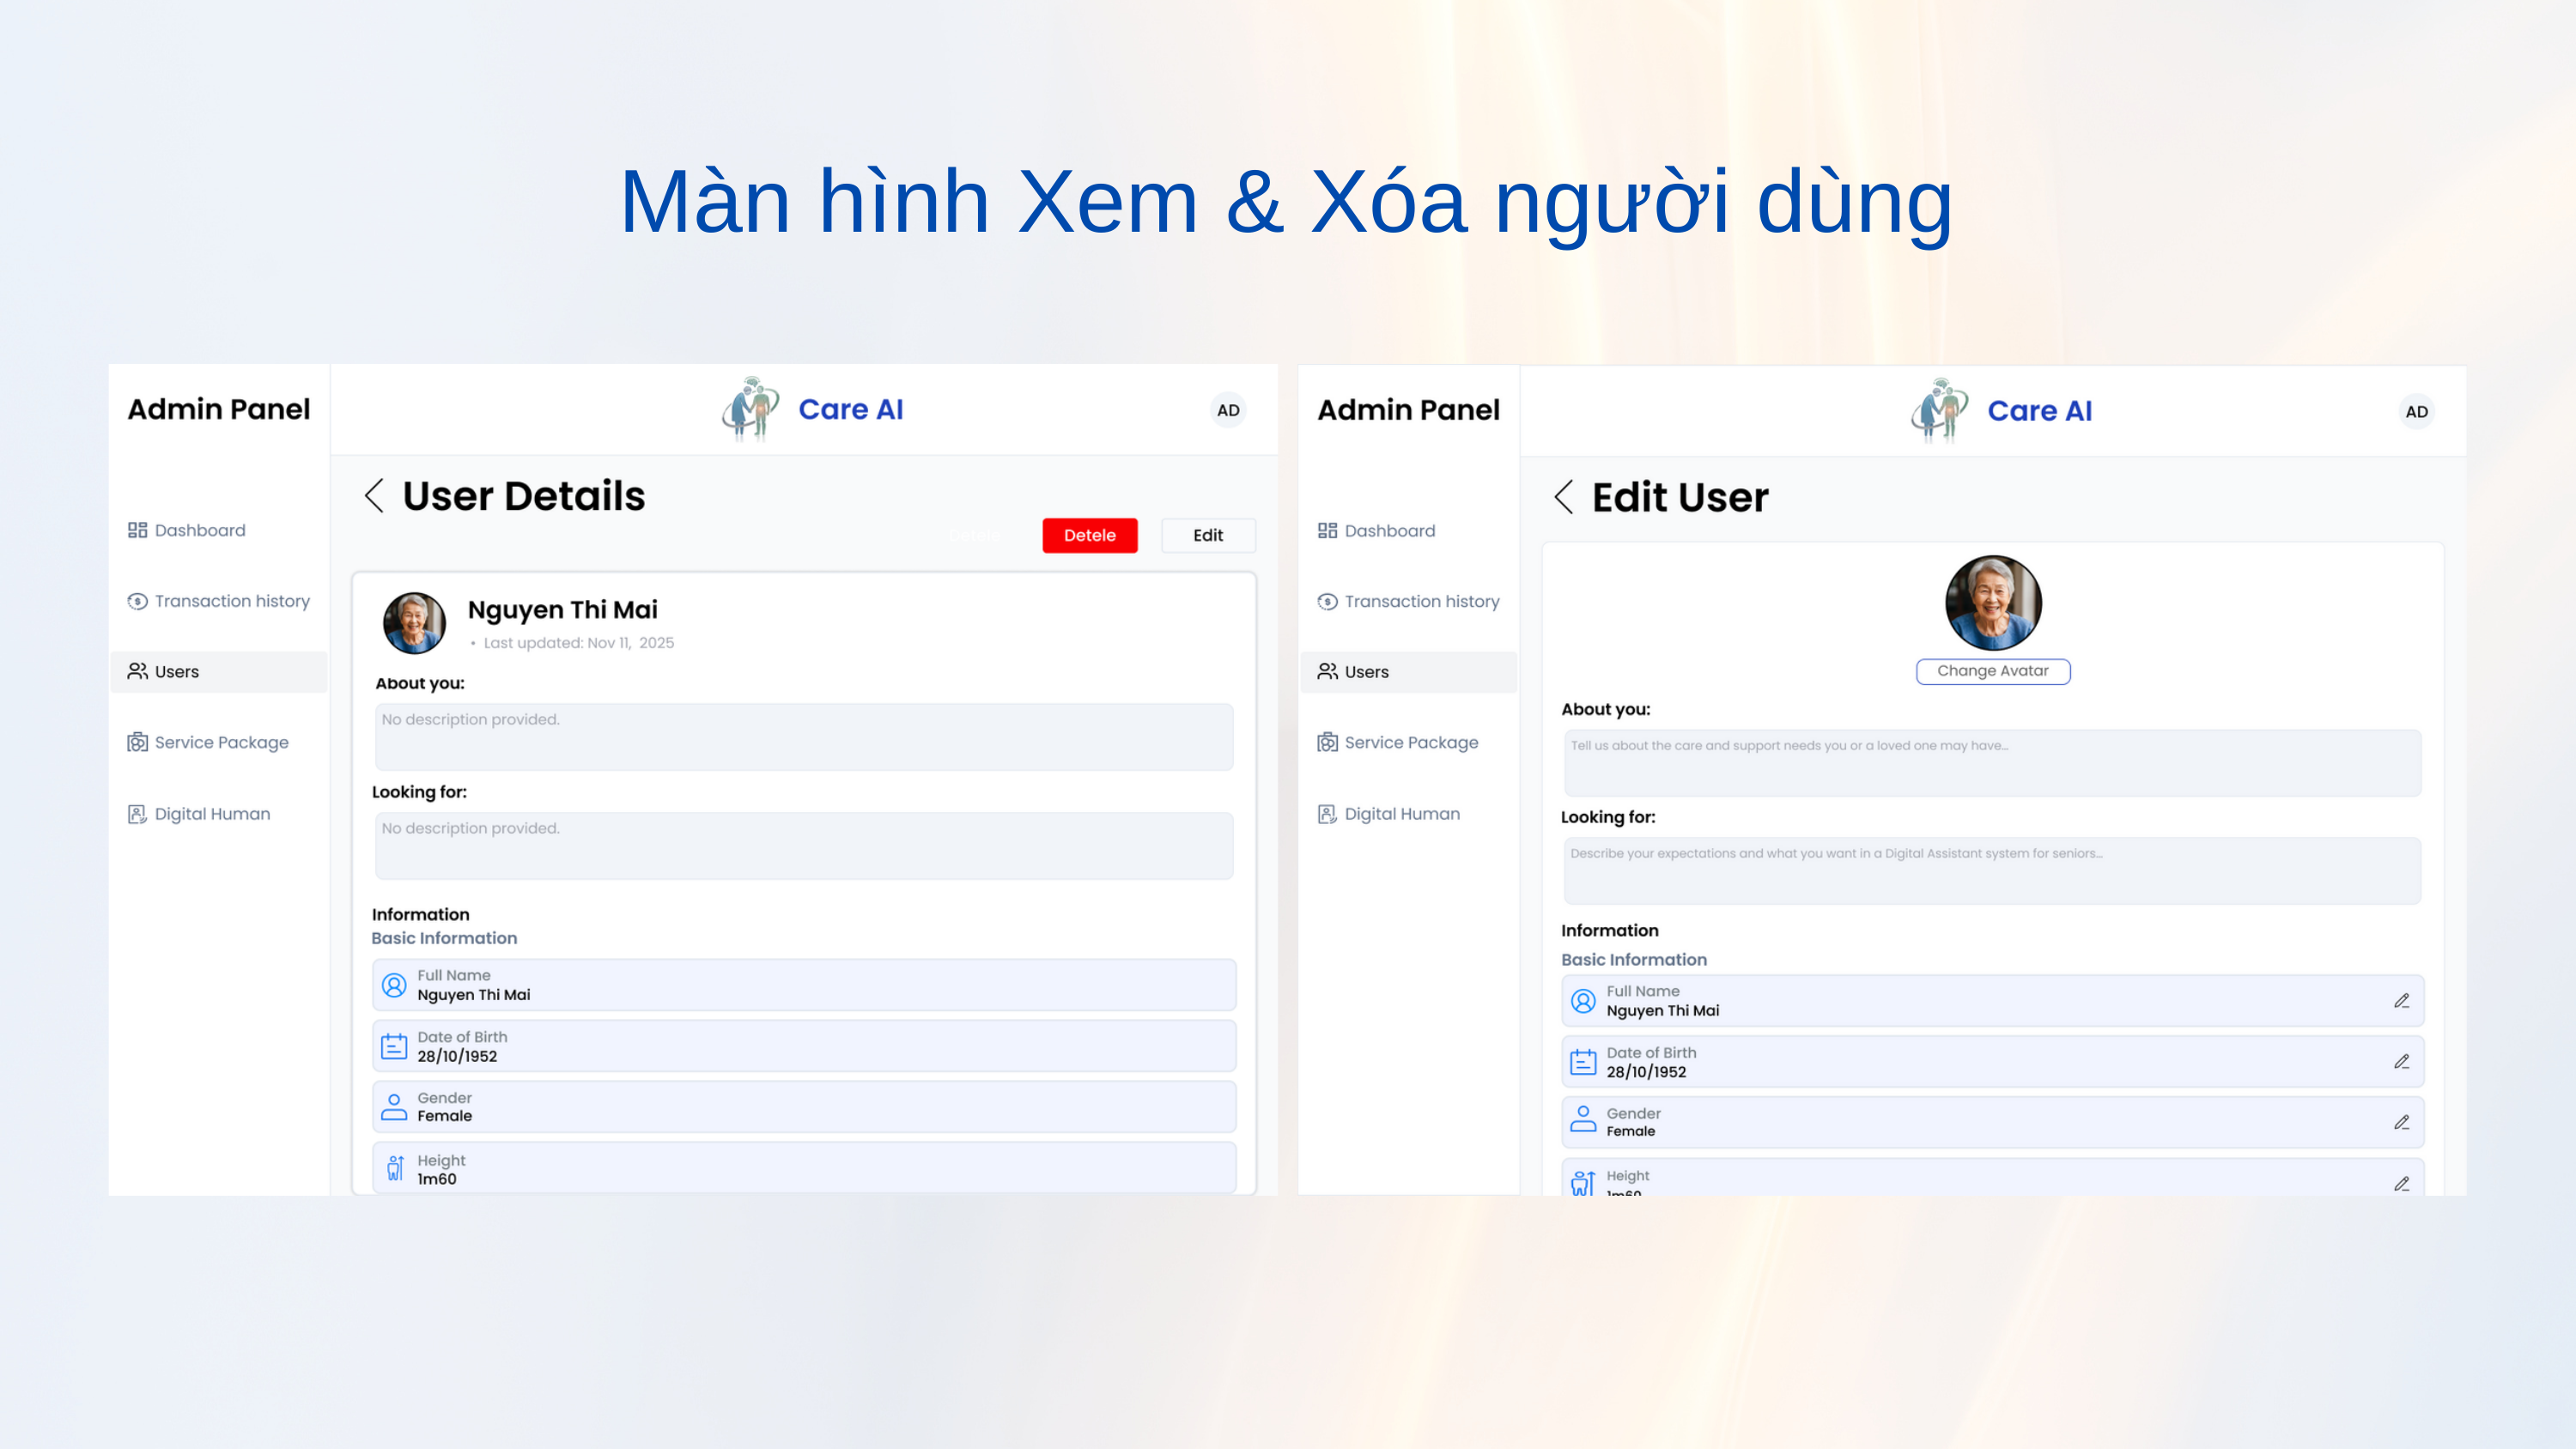

Màn hình Xem & Xóa người dùng